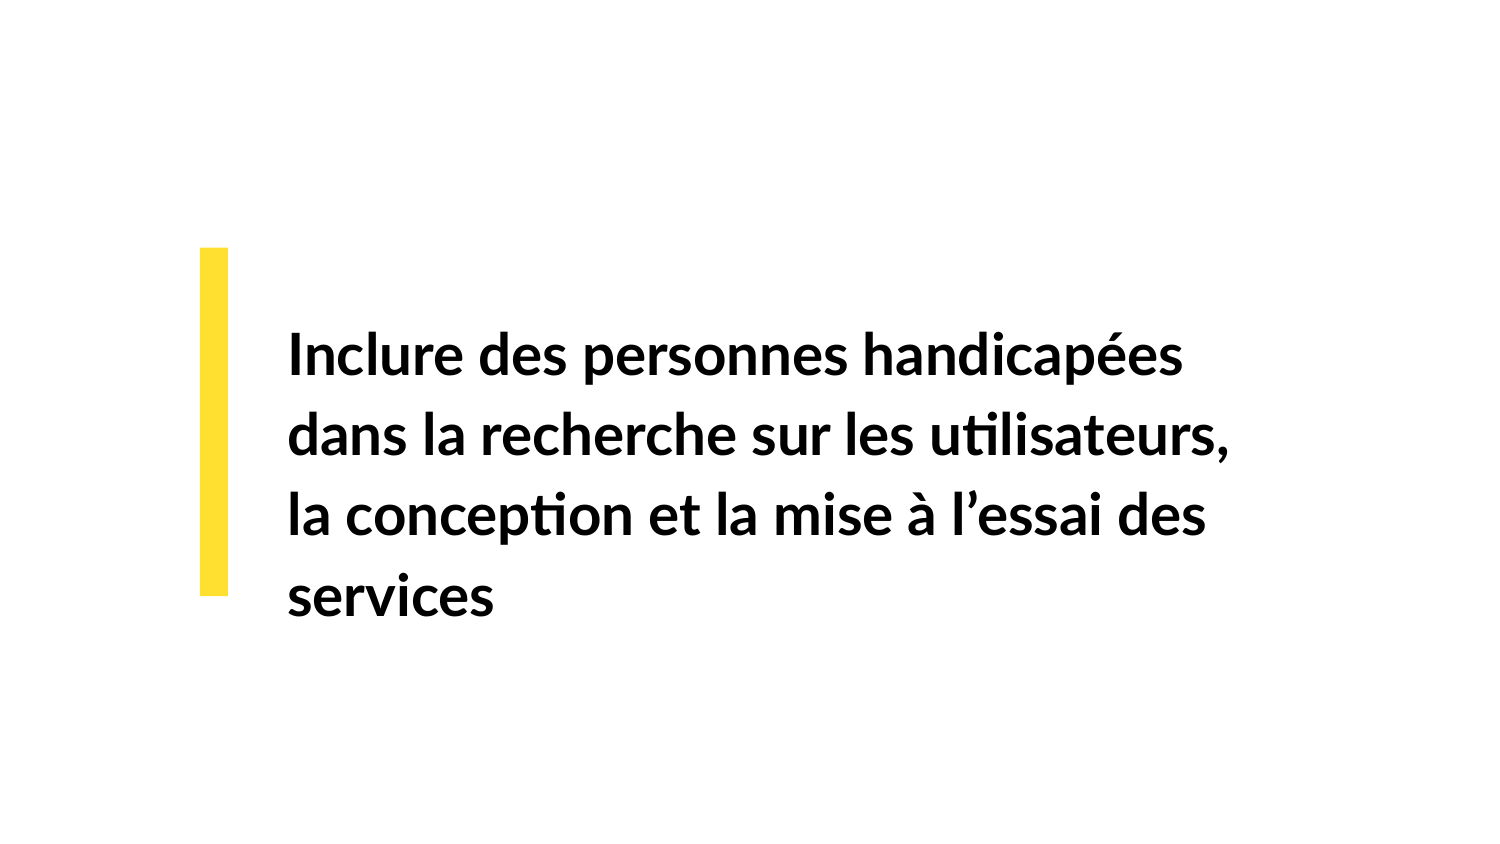

# Inclure des personnes handicapées dans la recherche sur les utilisateurs, la conception et la mise à l’essai des services